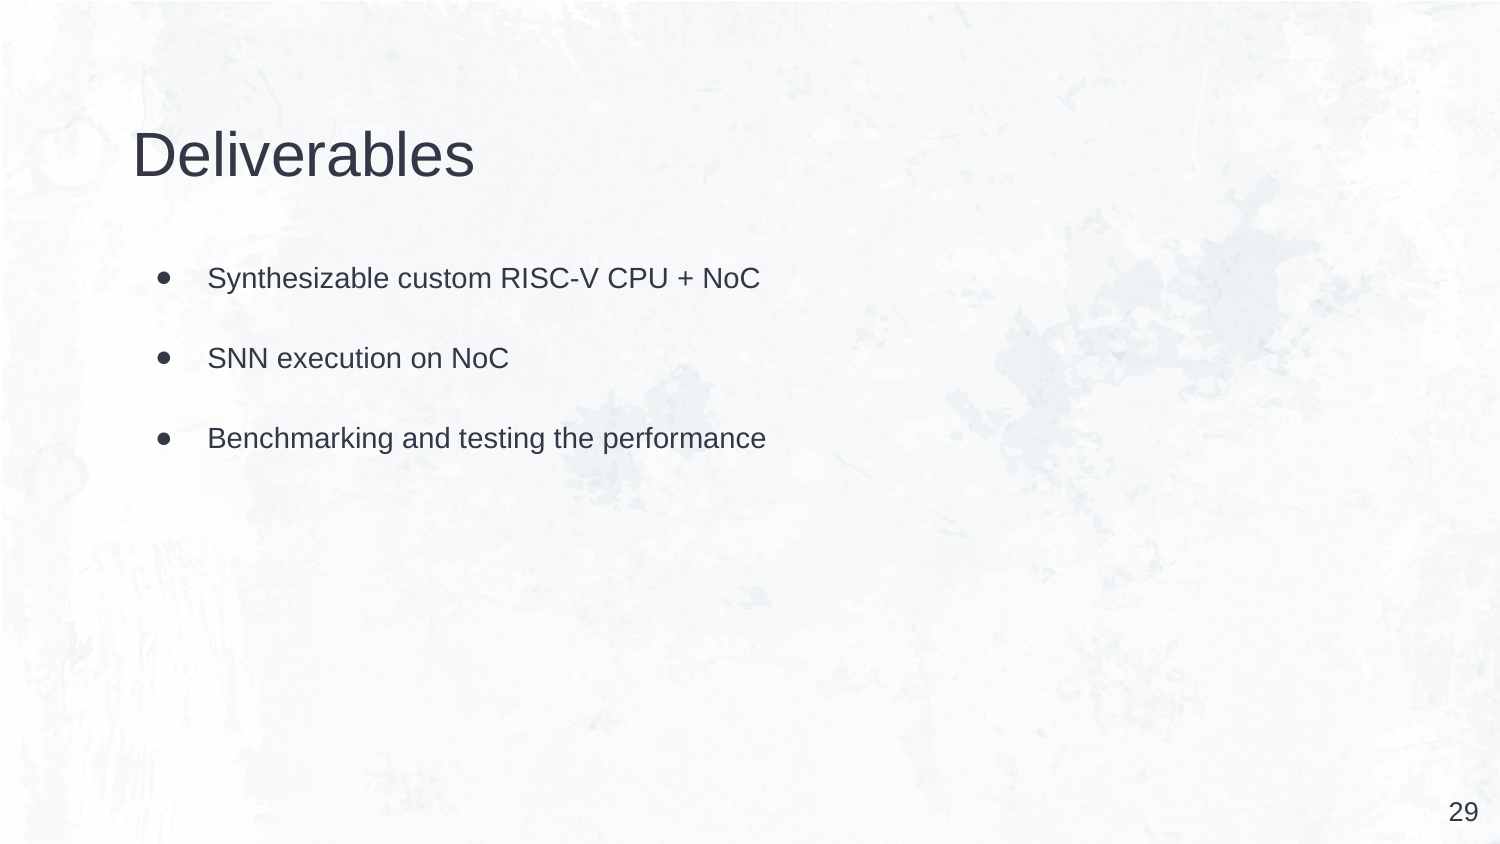

# Deliverables

Synthesizable custom RISC-V CPU + NoC

SNN execution on NoC

Benchmarking and testing the performance
29